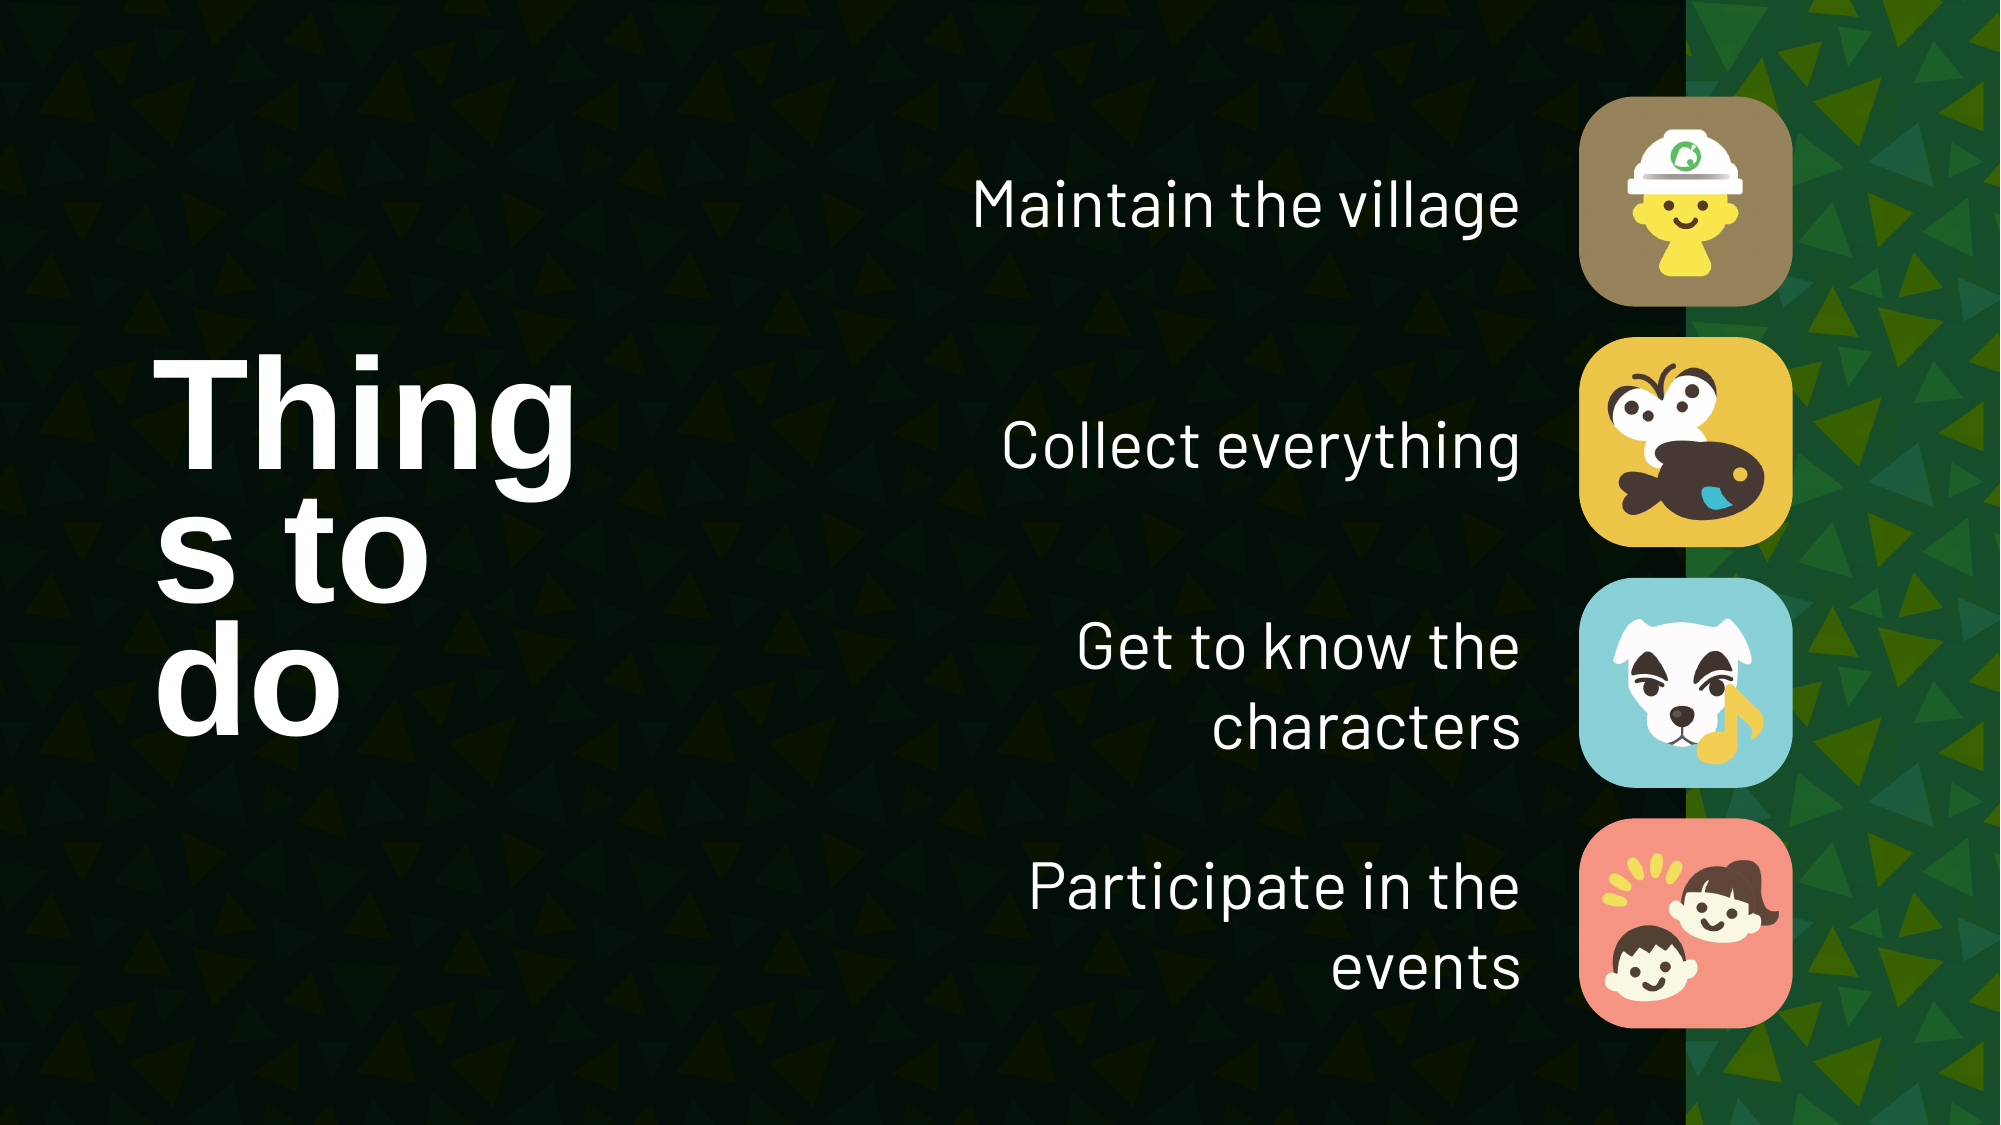

Maintain the village

Things to do
Collect everything

Get to know the characters

Participate in the events